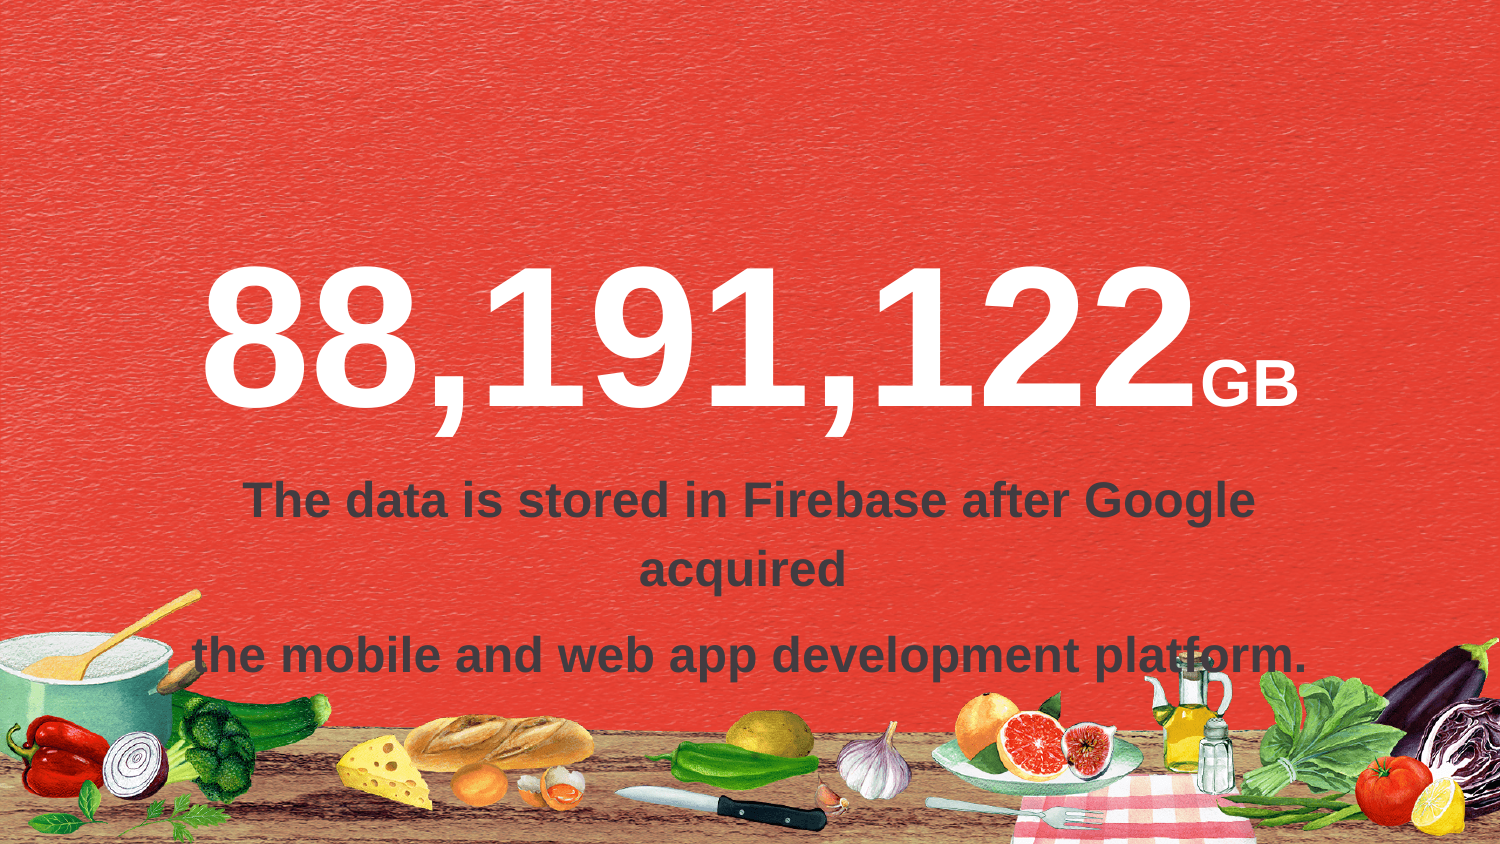

88,191,122GB
The data is stored in Firebase after Google acquired
the mobile and web app development platform.